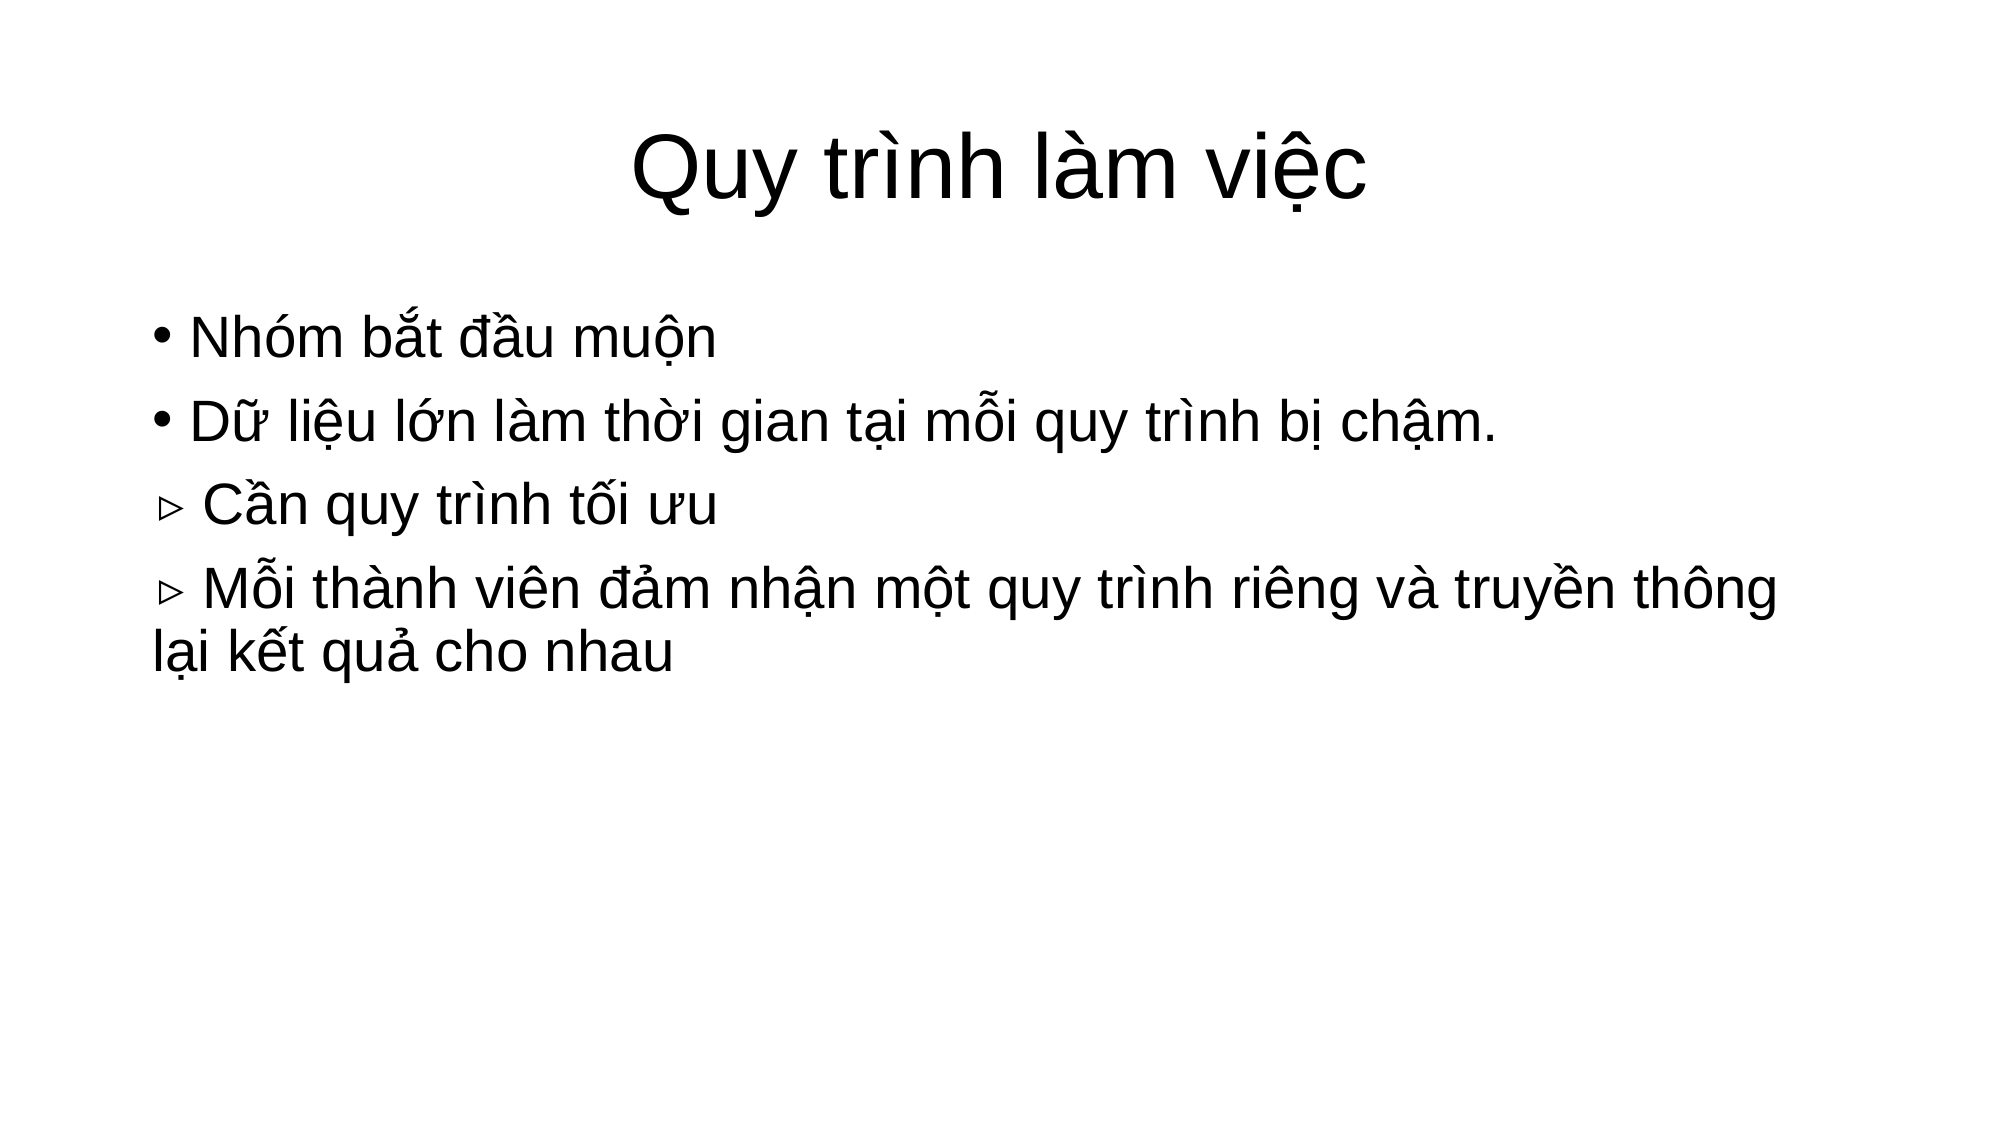

# Quy trình làm việc
Nhóm bắt đầu muộn
Dữ liệu lớn làm thời gian tại mỗi quy trình bị chậm.
▷ Cần quy trình tối ưu
▷ Mỗi thành viên đảm nhận một quy trình riêng và truyền thông lại kết quả cho nhau